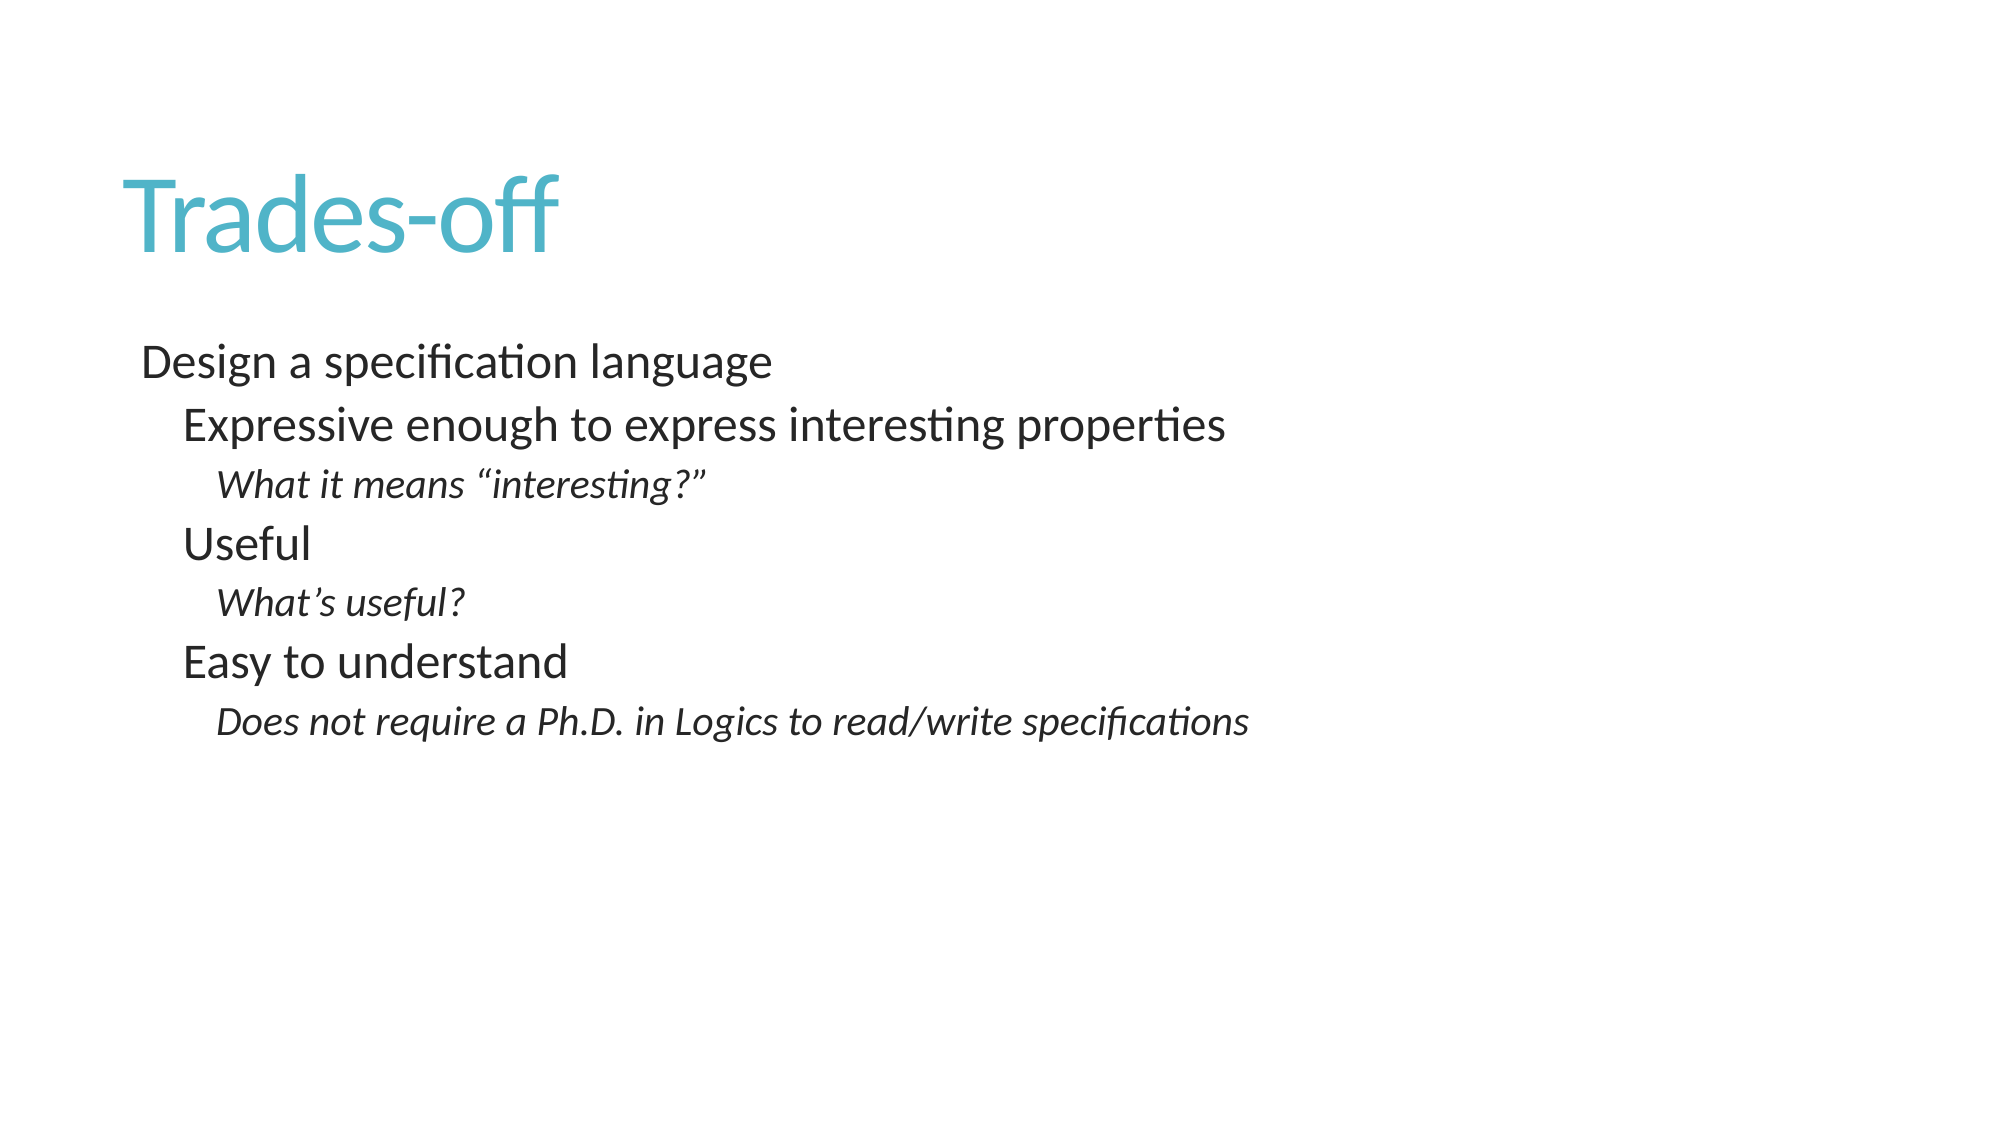

# Trades-off
Design a specification language
Expressive enough to express interesting properties
What it means “interesting?”
Useful
What’s useful?
Easy to understand
Does not require a Ph.D. in Logics to read/write specifications